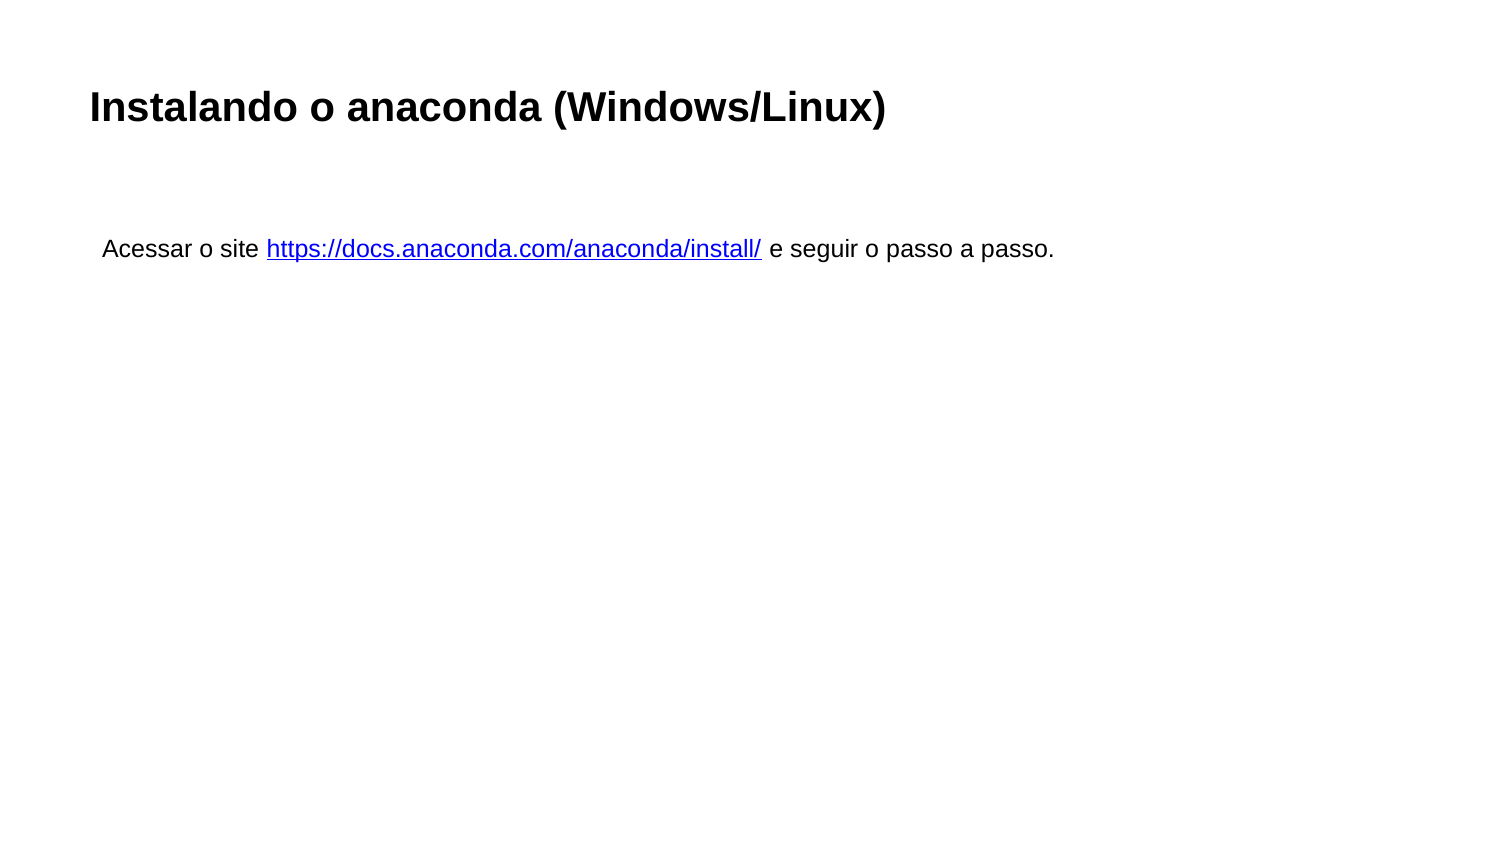

Instalando o anaconda (Windows/Linux)

Acessar o site https://docs.anaconda.com/anaconda/install/ e seguir o passo a passo.